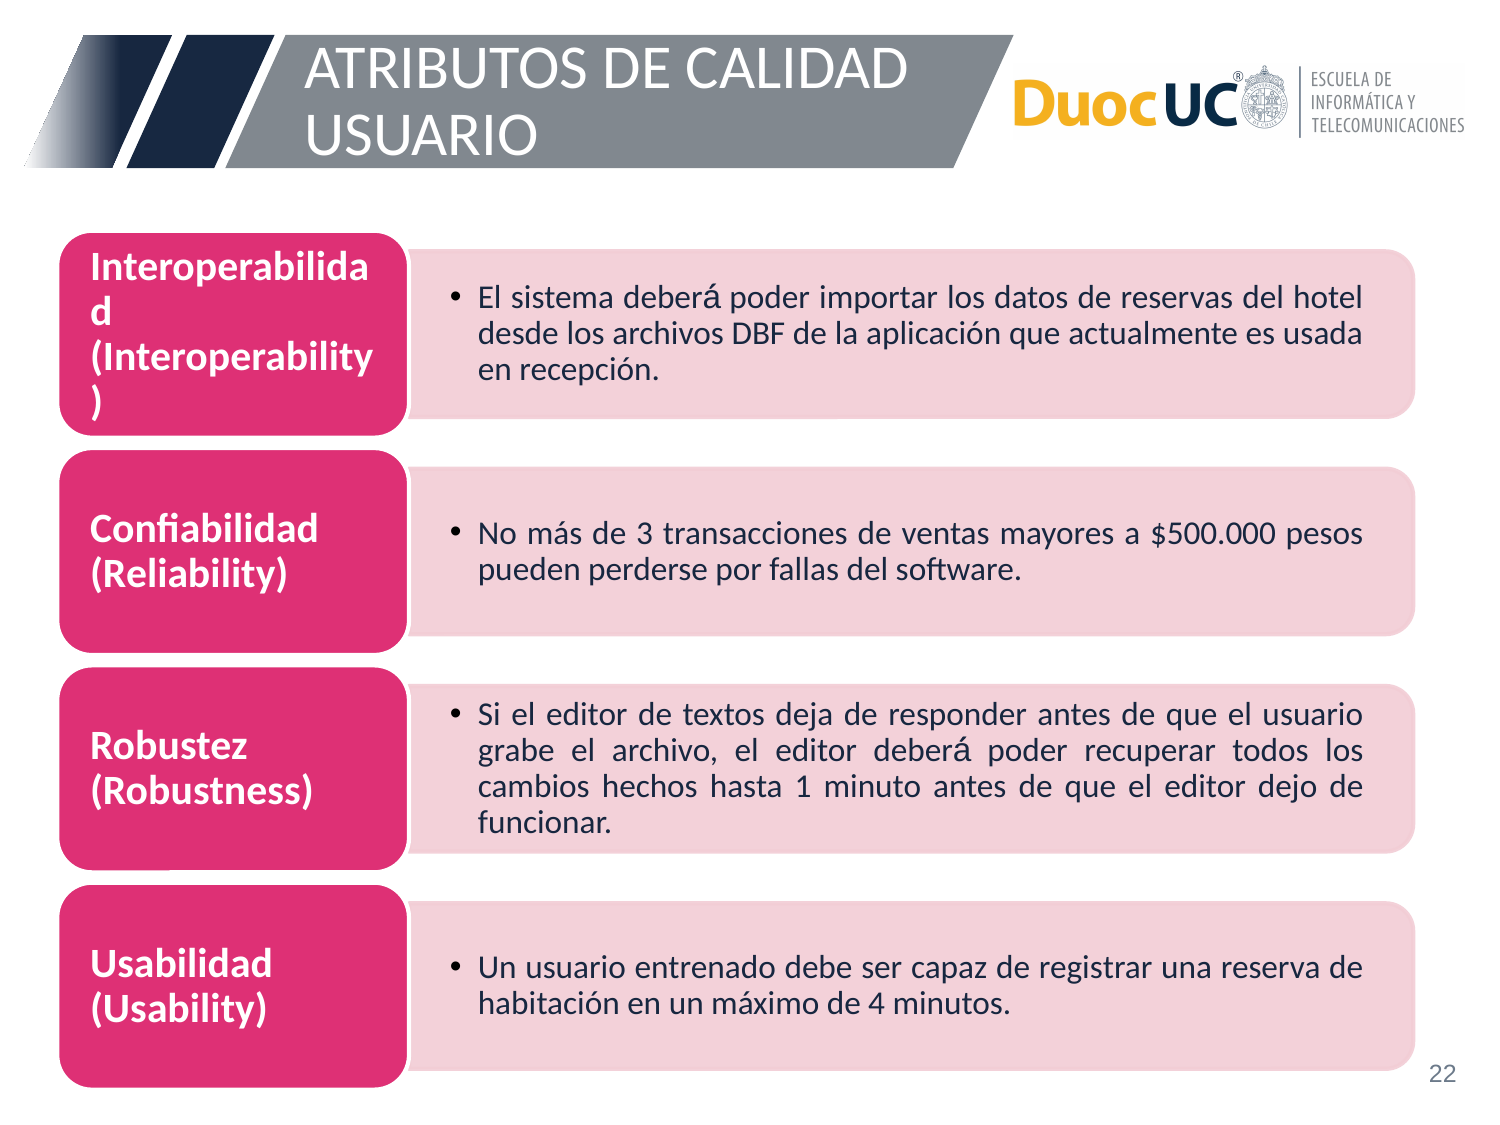

# ATRIBUTOS DE CALIDAD USUARIO
El sistema deberá́ poder importar los datos de reservas del hotel desde los archivos DBF de la aplicación que actualmente es usada en recepción.
Interoperabilidad (Interoperability)
No más de 3 transacciones de ventas mayores a $500.000 pesos pueden perderse por fallas del software.
Confiabilidad (Reliability)
Si el editor de textos deja de responder antes de que el usuario grabe el archivo, el editor deberá́ poder recuperar todos los cambios hechos hasta 1 minuto antes de que el editor dejo de funcionar.
Robustez (Robustness)
Un usuario entrenado debe ser capaz de registrar una reserva de habitación en un máximo de 4 minutos.
Usabilidad (Usability)